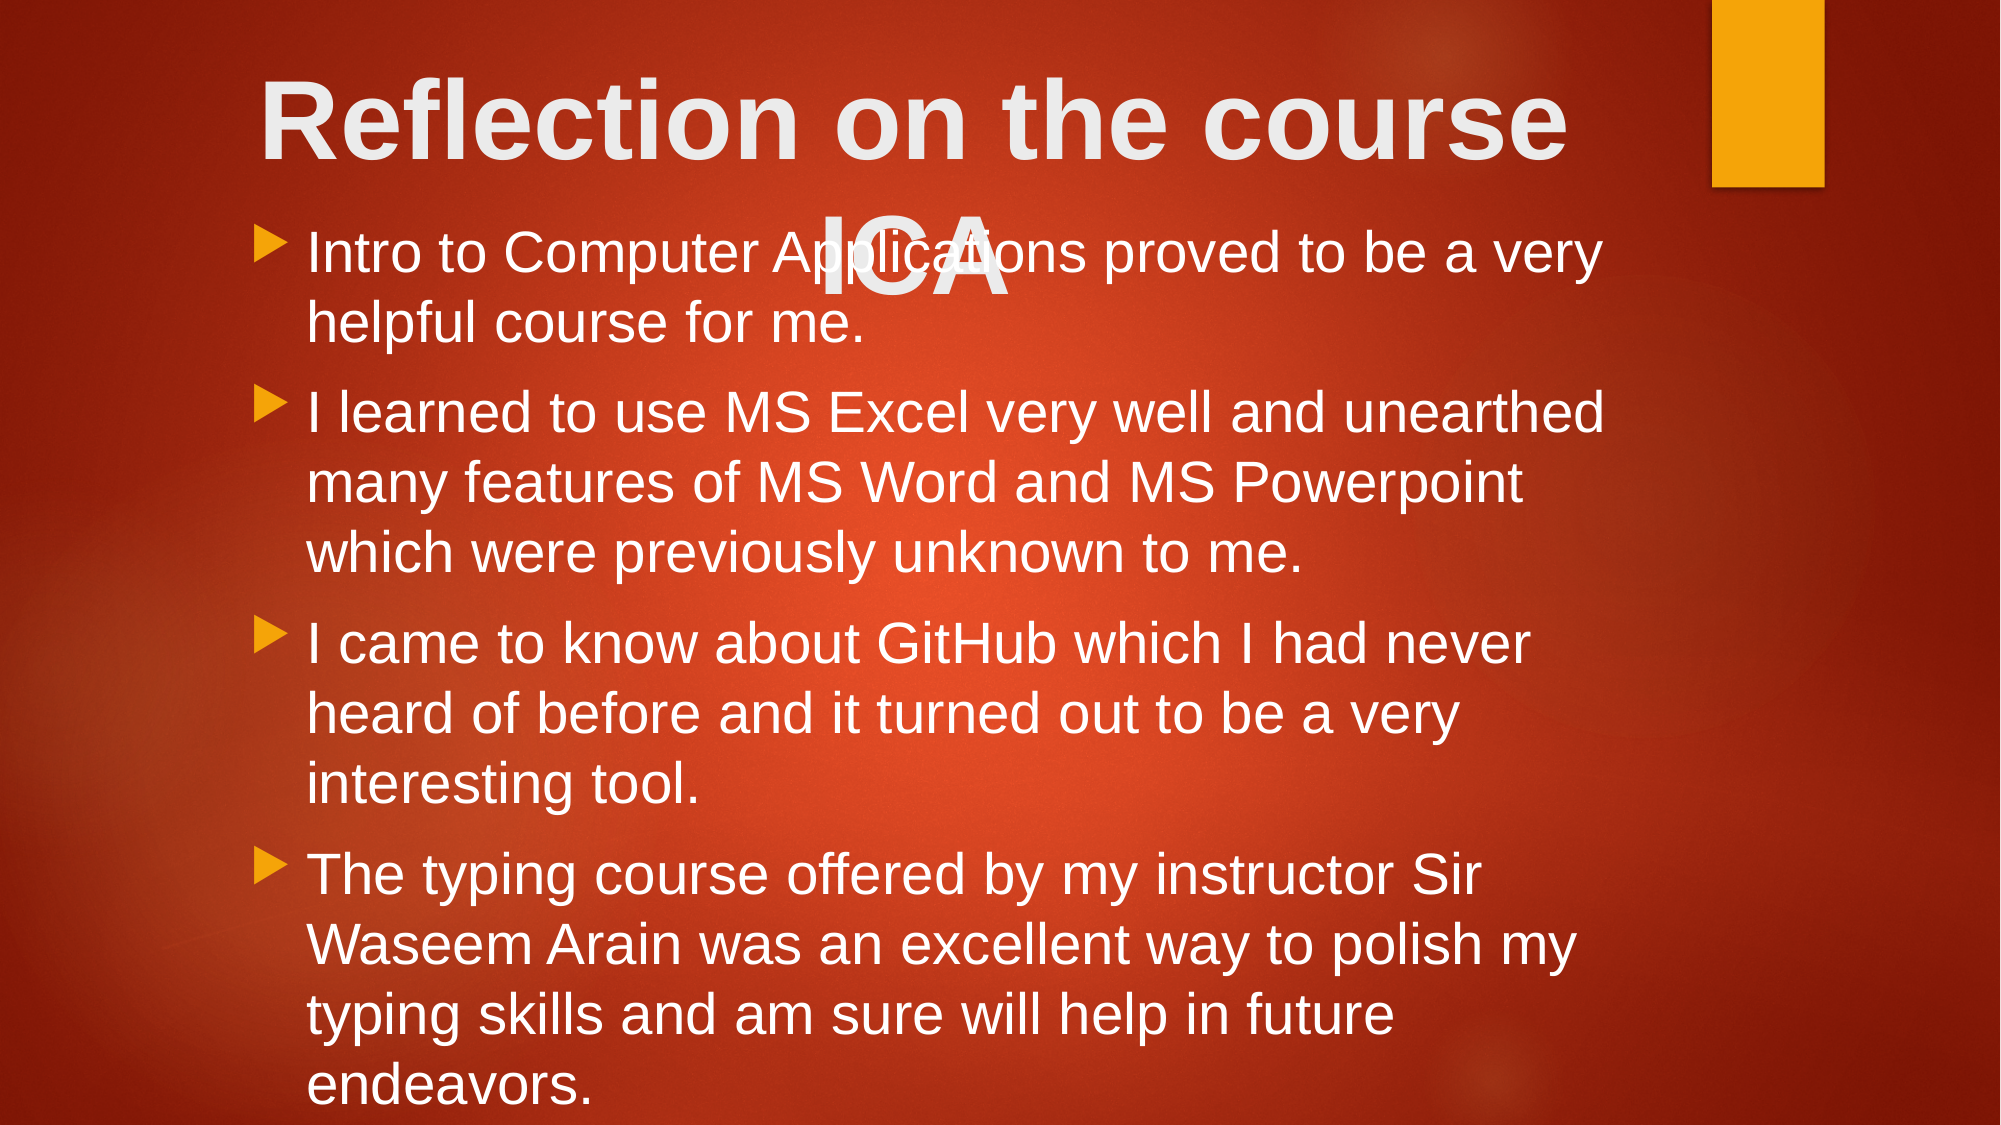

# Reflection on the course ICA
Intro to Computer Applications proved to be a very helpful course for me.
I learned to use MS Excel very well and unearthed many features of MS Word and MS Powerpoint which were previously unknown to me.
I came to know about GitHub which I had never heard of before and it turned out to be a very interesting tool.
The typing course offered by my instructor Sir Waseem Arain was an excellent way to polish my typing skills and am sure will help in future endeavors.